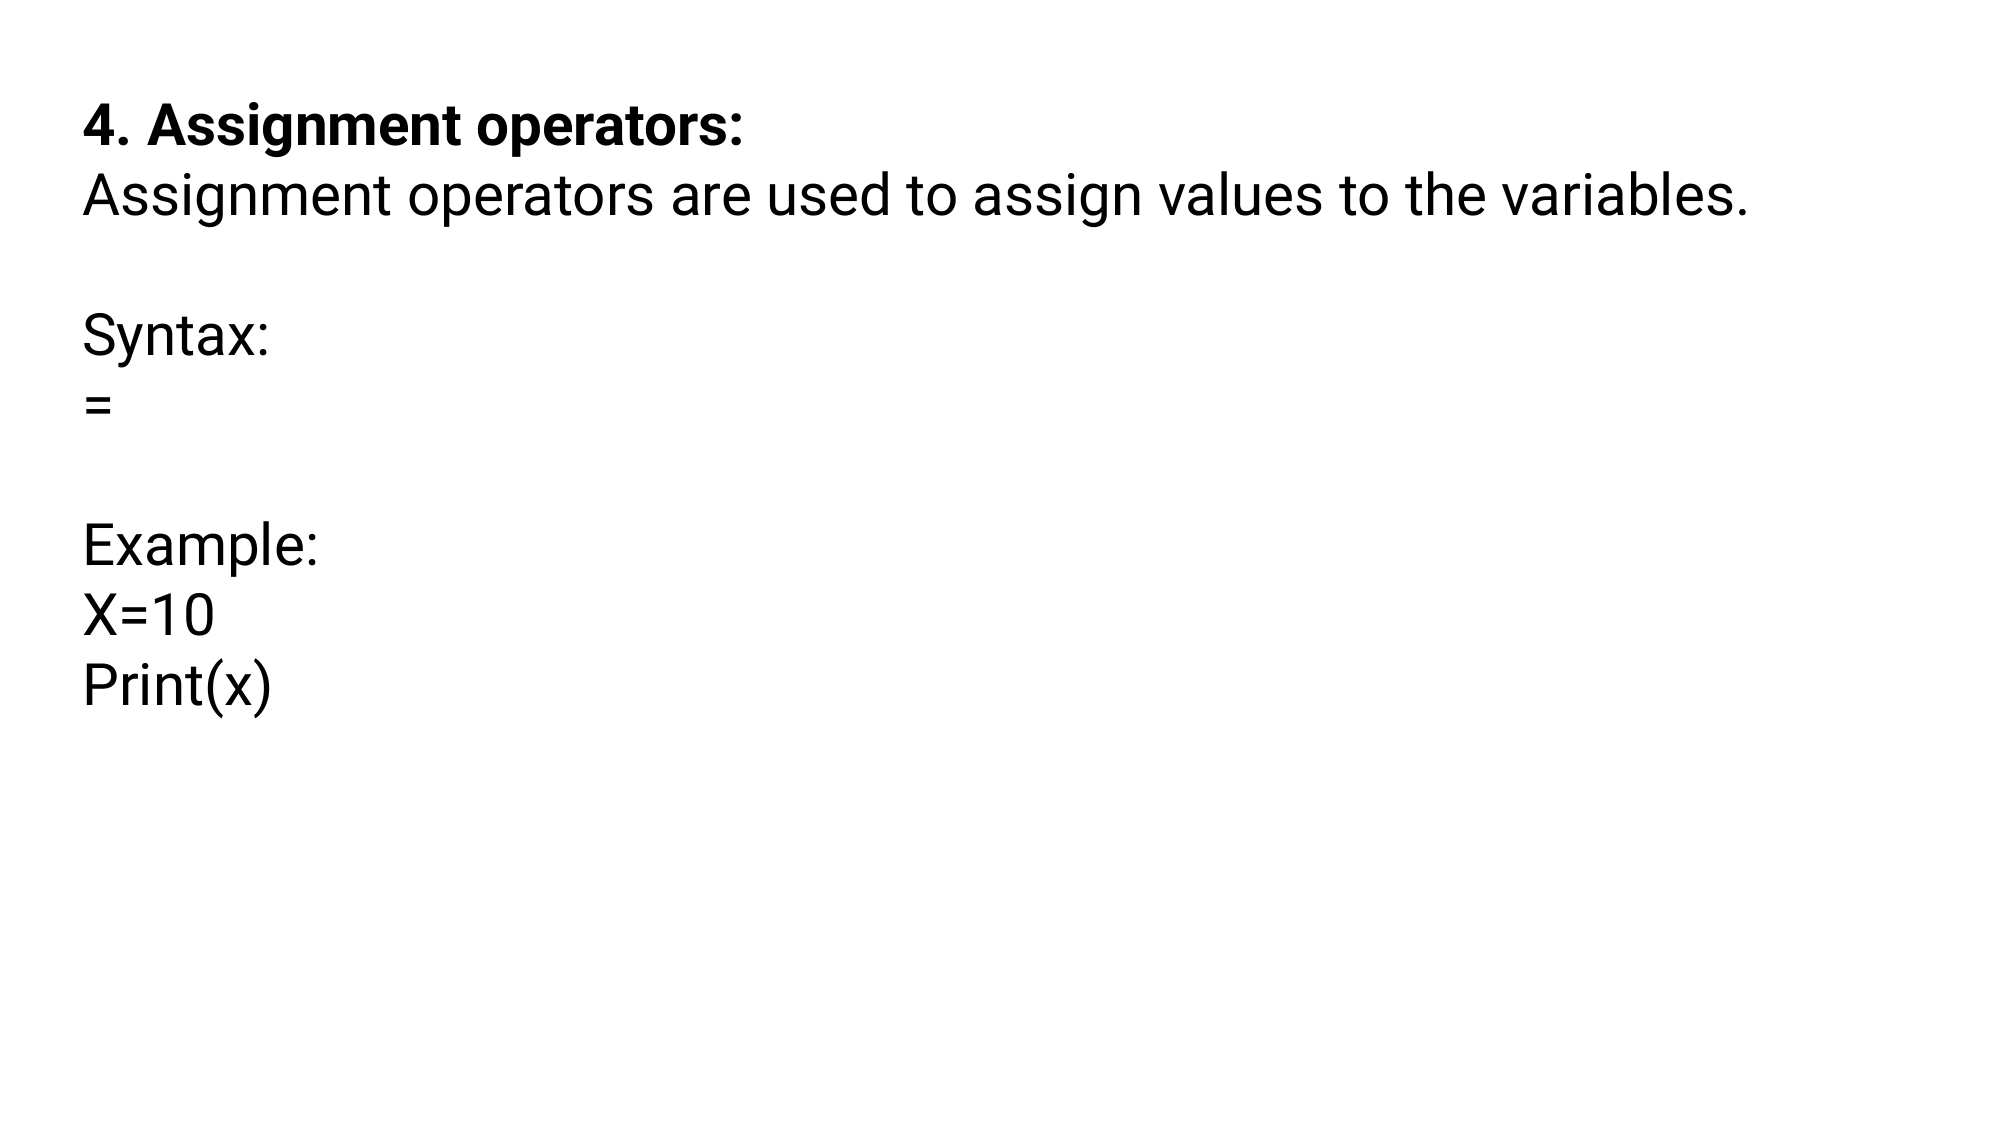

4. Assignment operators:
Assignment operators are used to assign values to the variables.

Syntax:
=

Example:
X=10
Print(x)